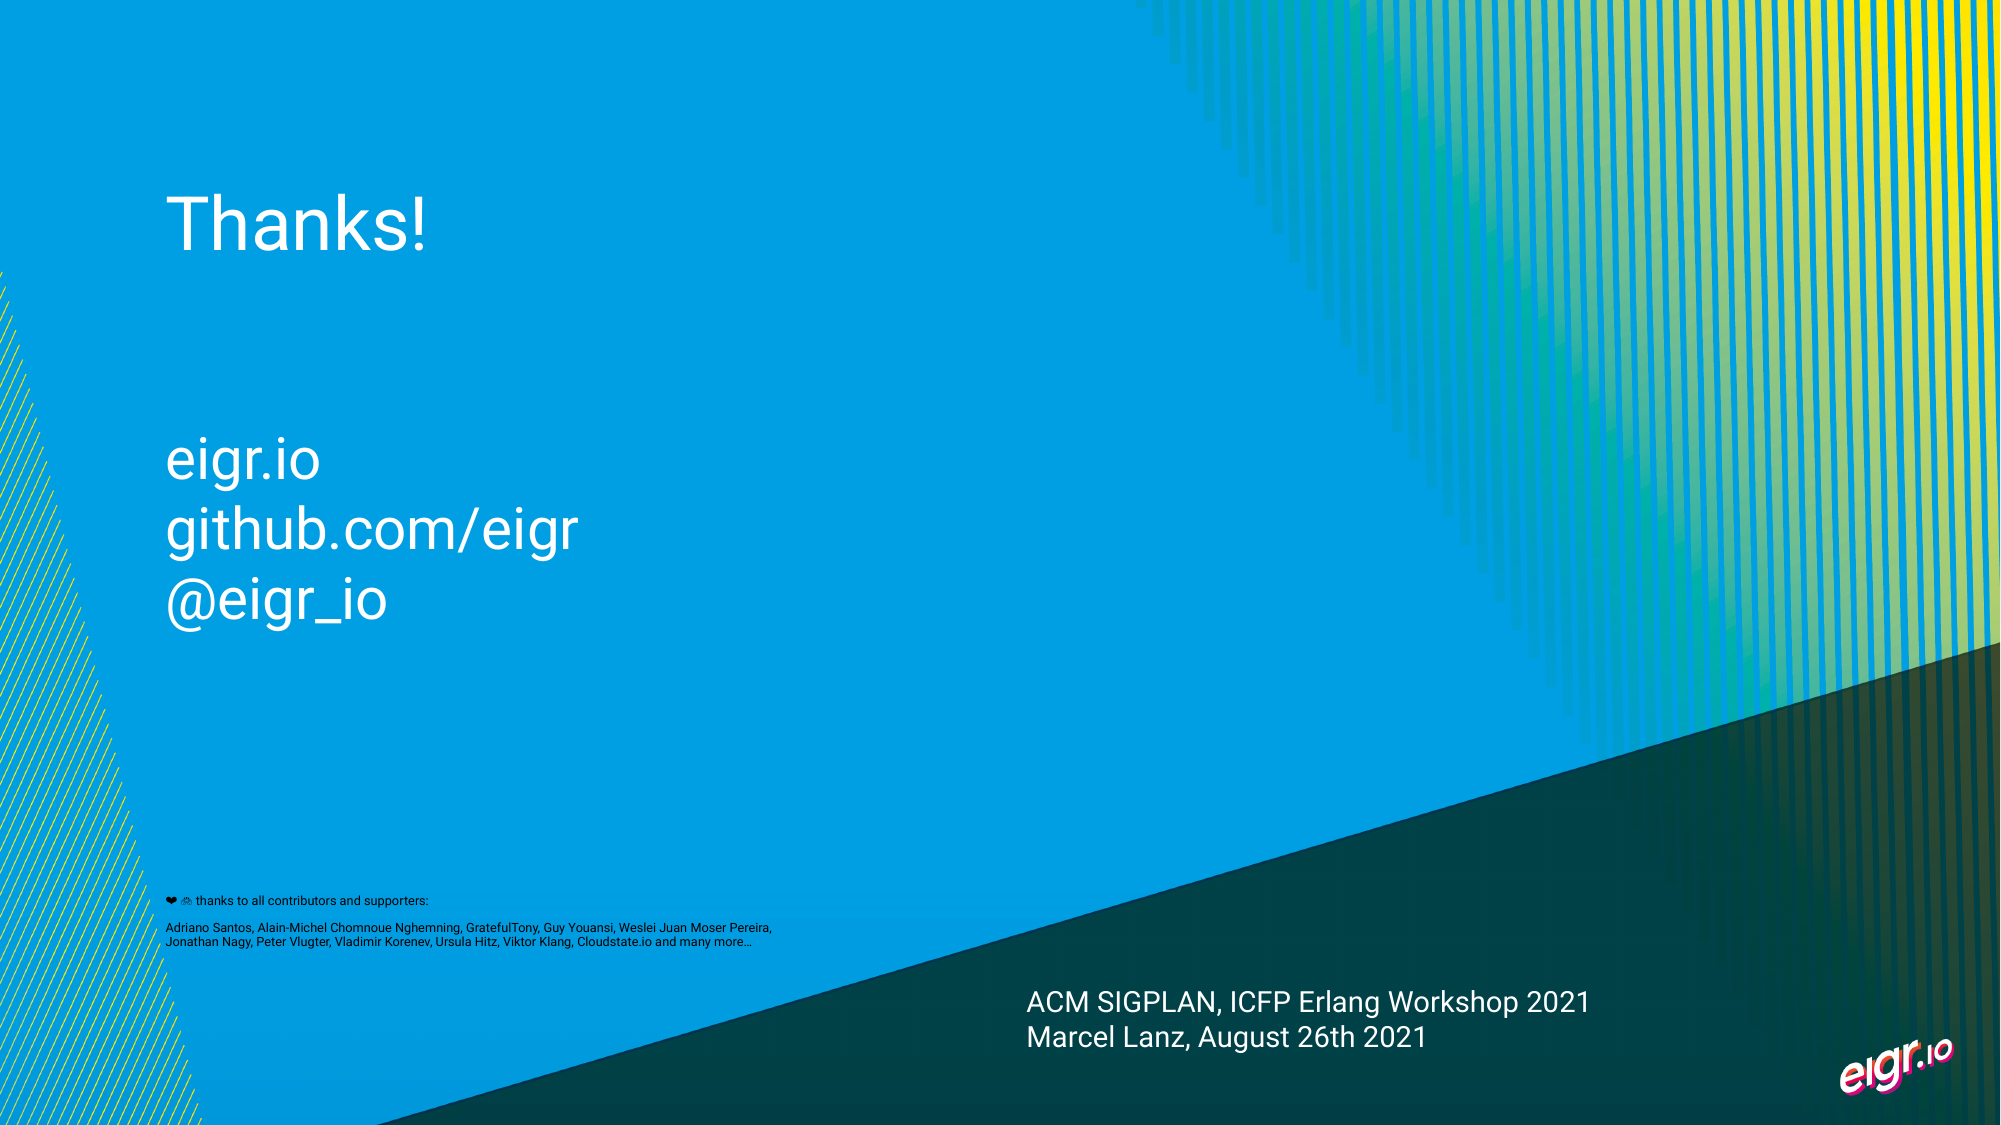

Thanks!
eigr.io
github.com/eigr
@eigr_io
❤️ 🙌 thanks to all contributors and supporters:
Adriano Santos, Alain-Michel Chomnoue Nghemning, GratefulTony, Guy Youansi, Weslei Juan Moser Pereira,
Jonathan Nagy, Peter Vlugter, Vladimir Korenev, Ursula Hitz, Viktor Klang, Cloudstate.io and many more…
ACM SIGPLAN, ICFP Erlang Workshop 2021
Marcel Lanz, August 26th 2021